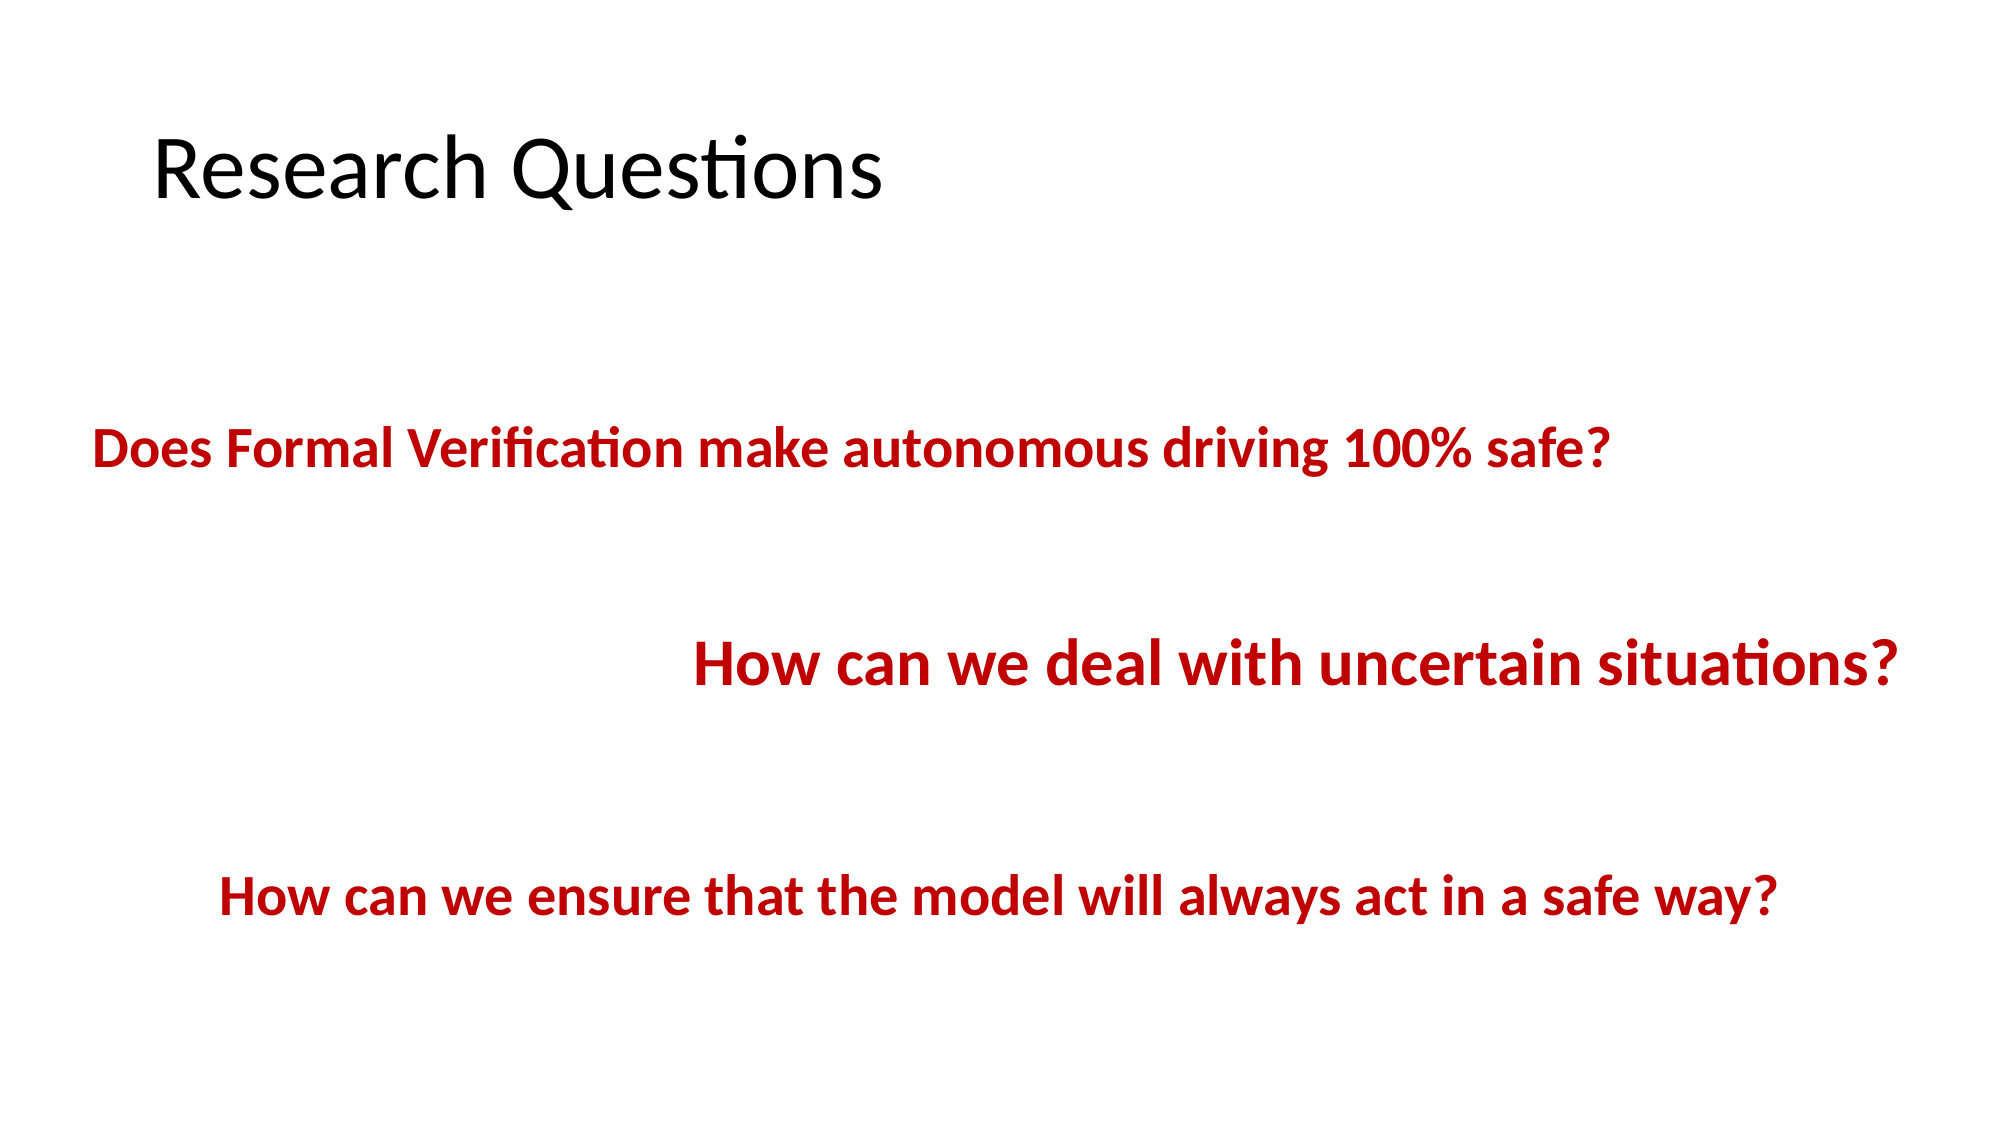

# Research Questions
Does Formal Verification make autonomous driving 100% safe?
How can we deal with uncertain situations?

How can we ensure that the model will always act in a safe way?